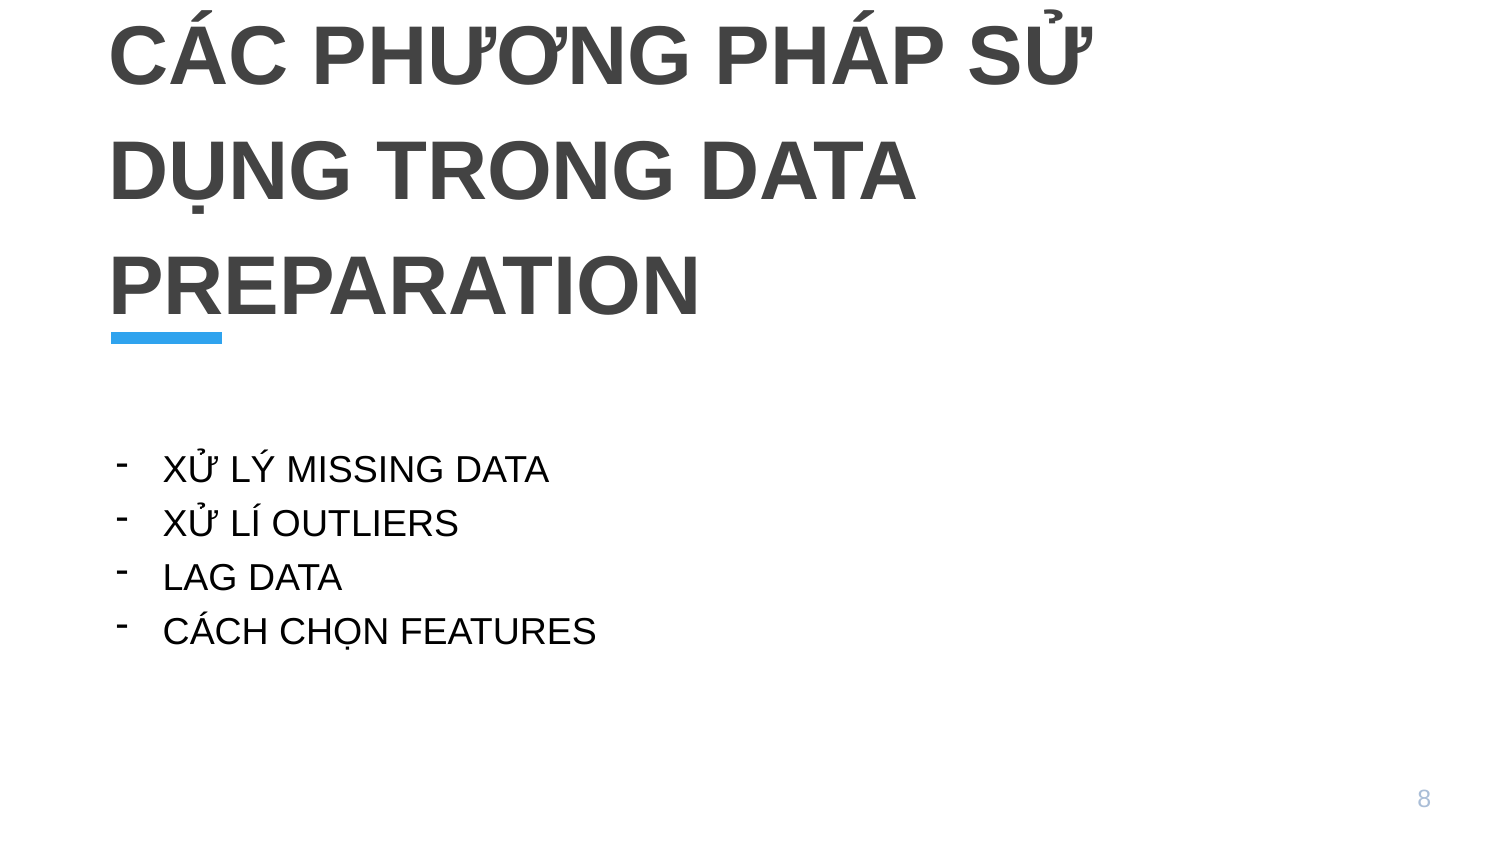

# Các Phương pháp sử dụng trong data preparation
Xử lý missing data
Xử lí outliers
Lag data
Cách chọn features
8